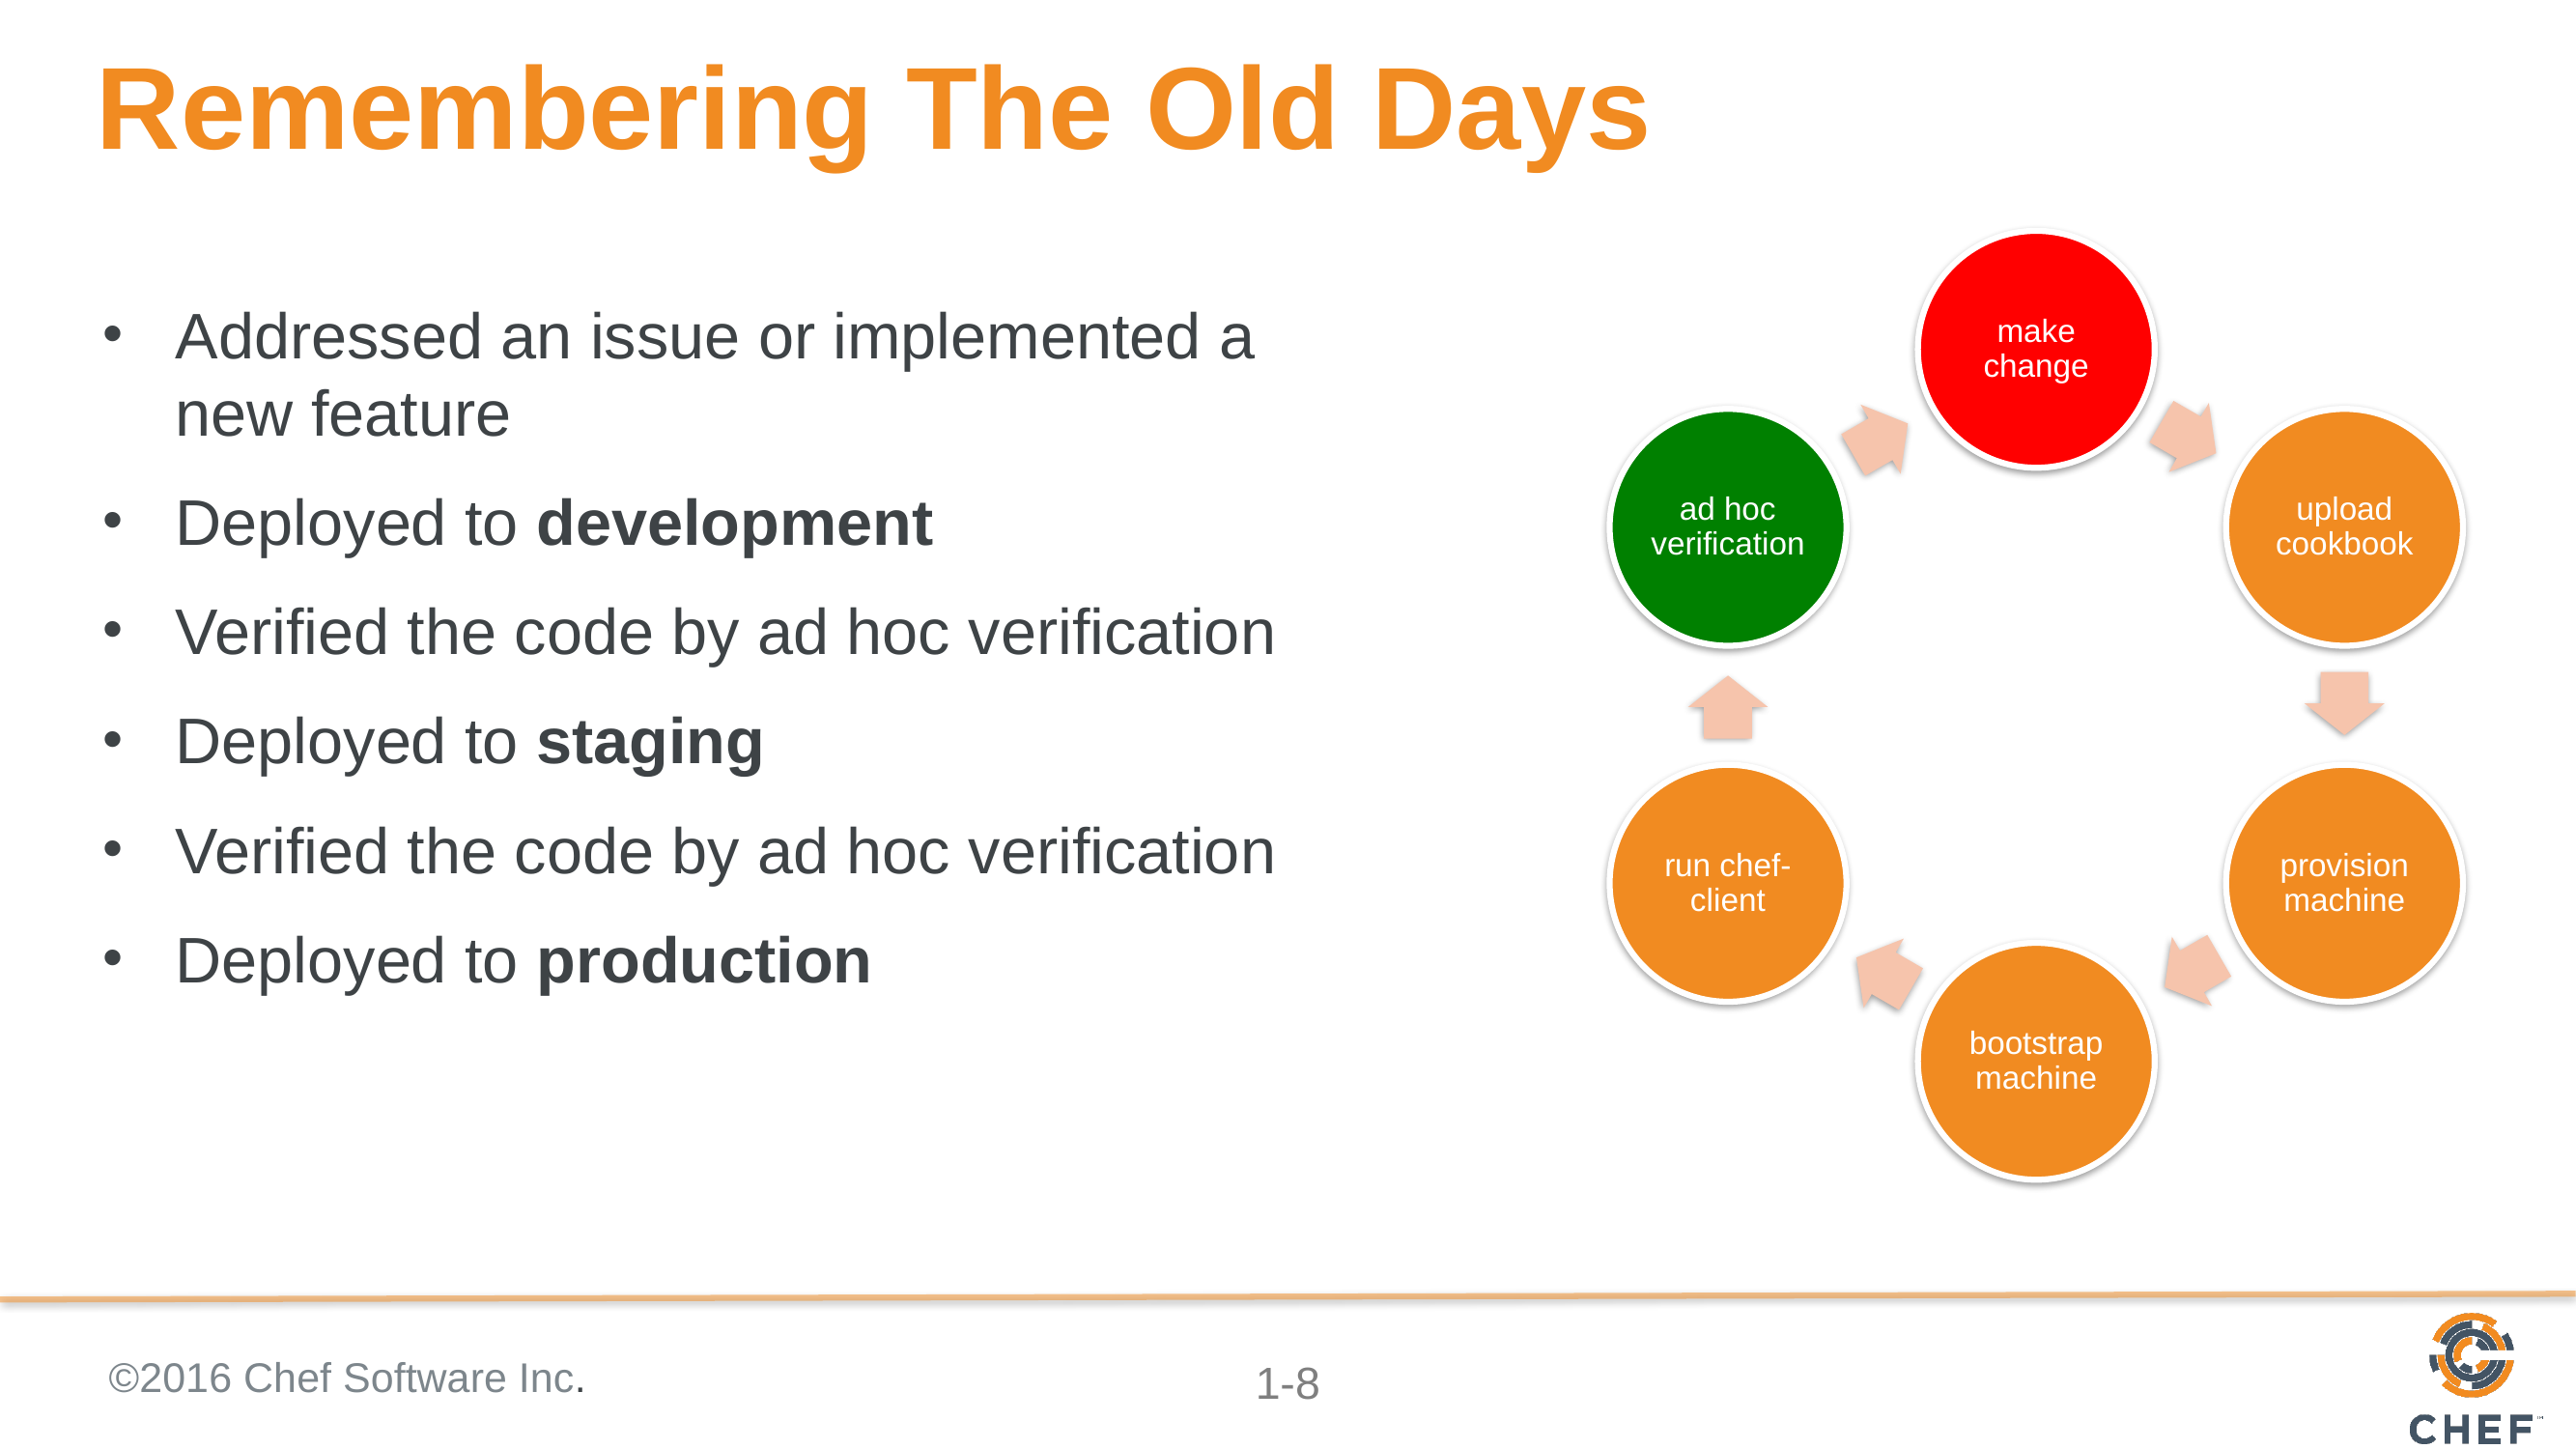

# Remembering The Old Days

make change
Addressed an issue or implemented a new feature
Deployed to development
Verified the code by ad hoc verification
Deployed to staging
Verified the code by ad hoc verification
Deployed to production

ad hoc verification

upload cookbook

run chef-client

provision machine

bootstrap machine